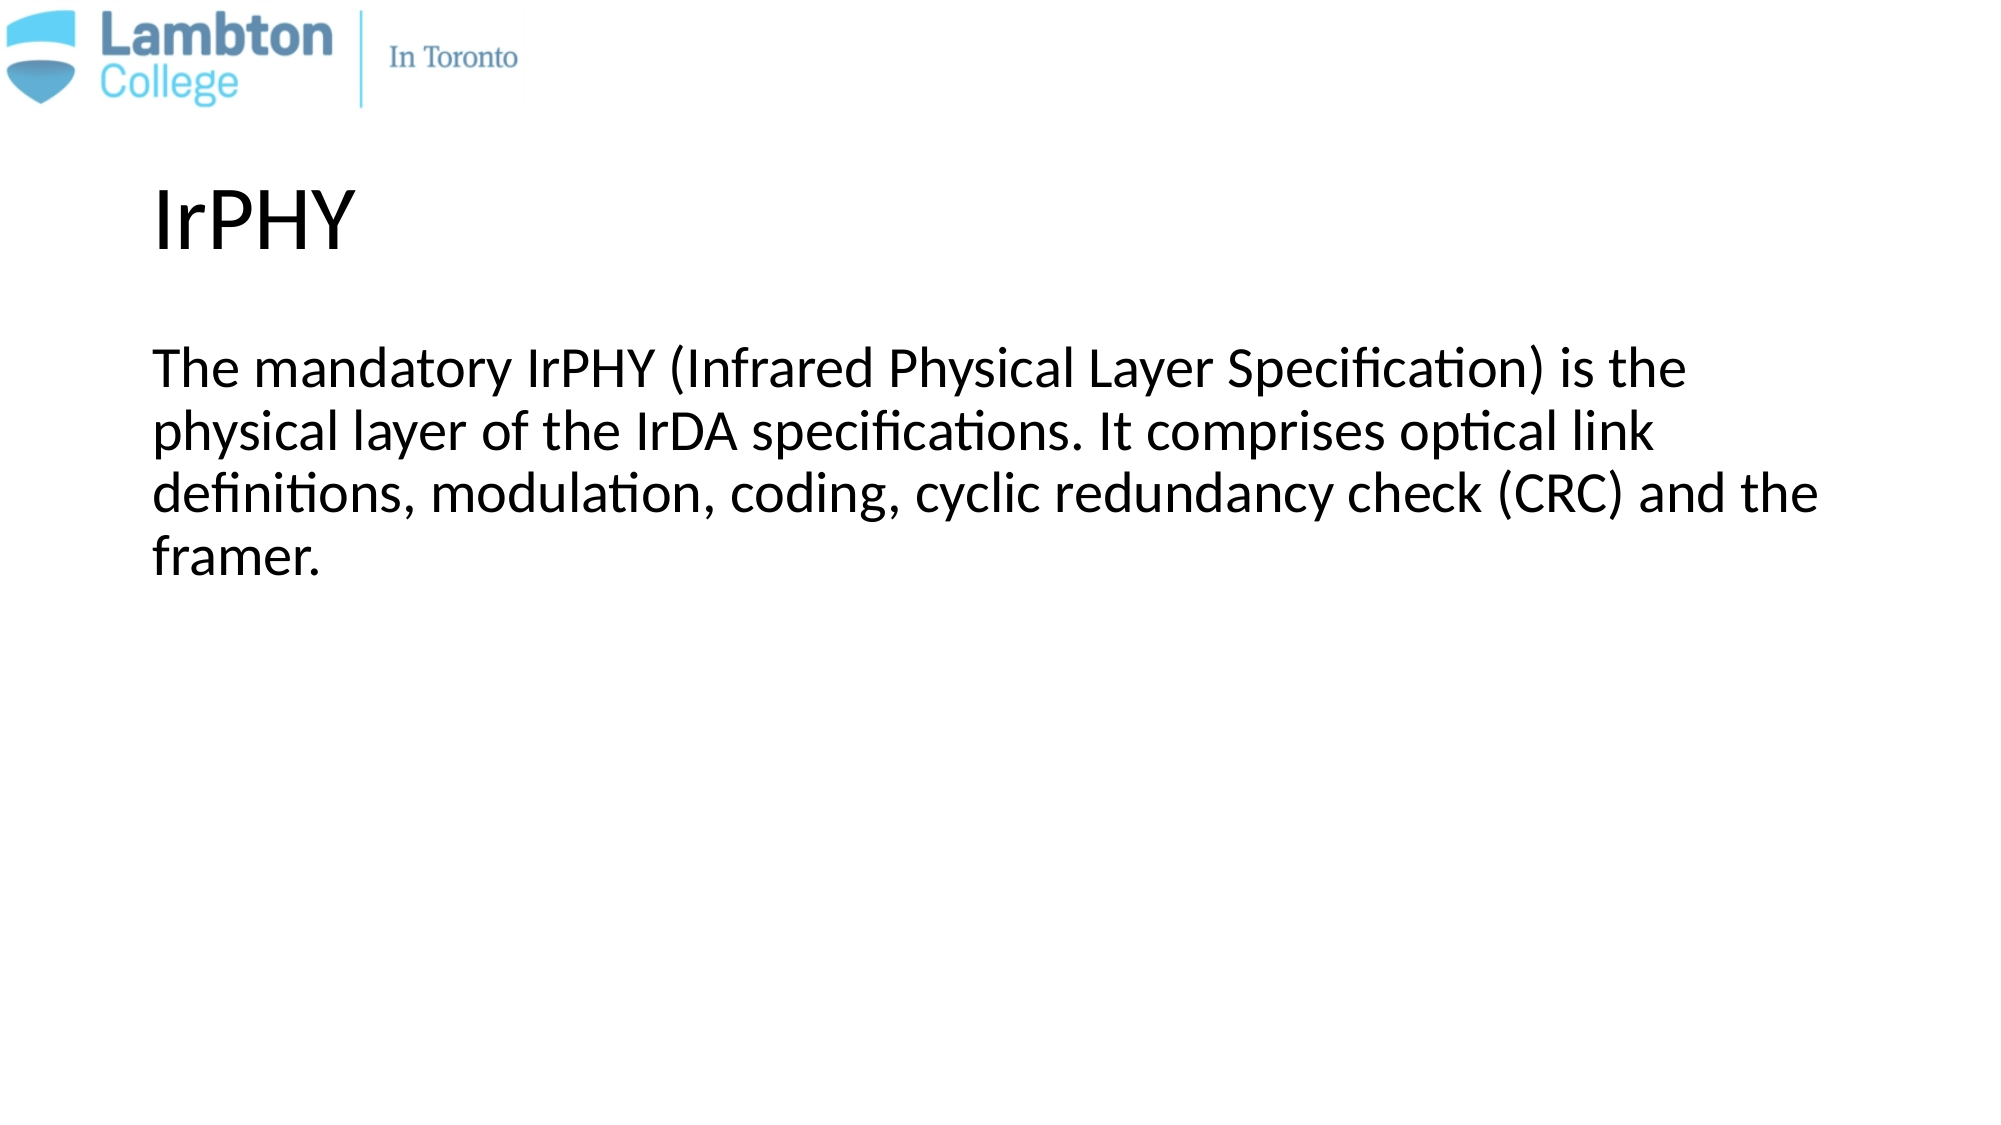

# IrPHY
The mandatory IrPHY (Infrared Physical Layer Specification) is the physical layer of the IrDA specifications. It comprises optical link definitions, modulation, coding, cyclic redundancy check (CRC) and the framer.